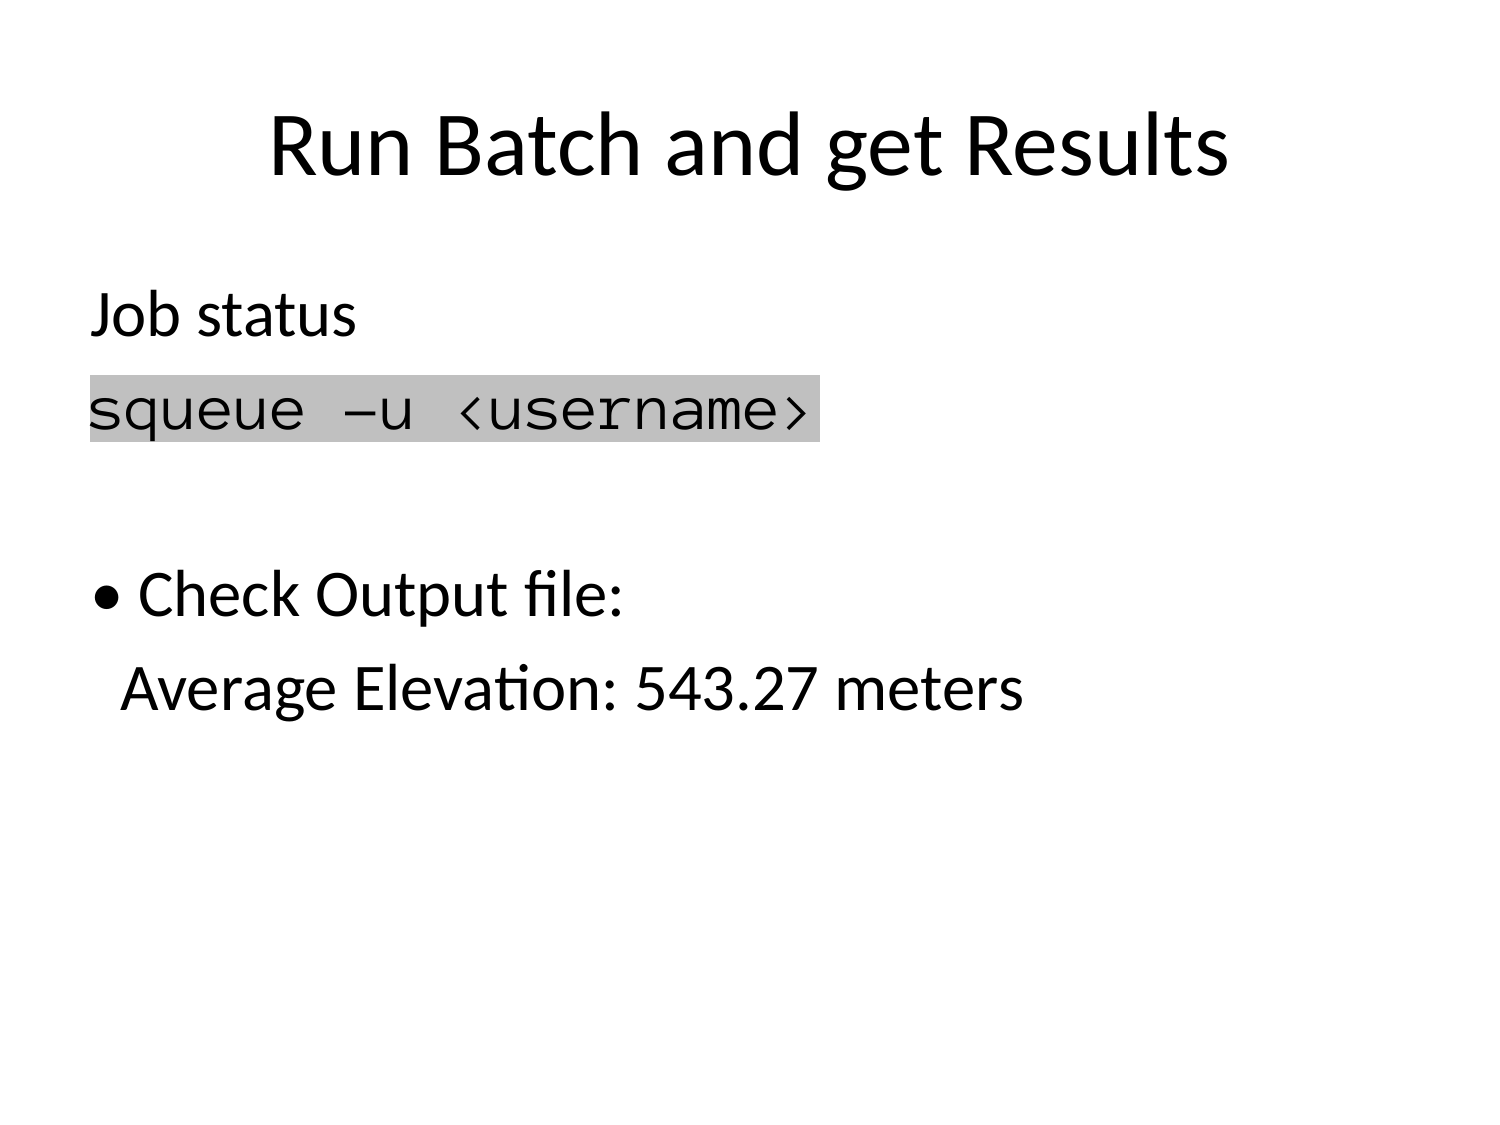

# Run Batch and get Results
Job status
squeue -u <username>

• Check Output file:
  Average Elevation: 543.27 meters